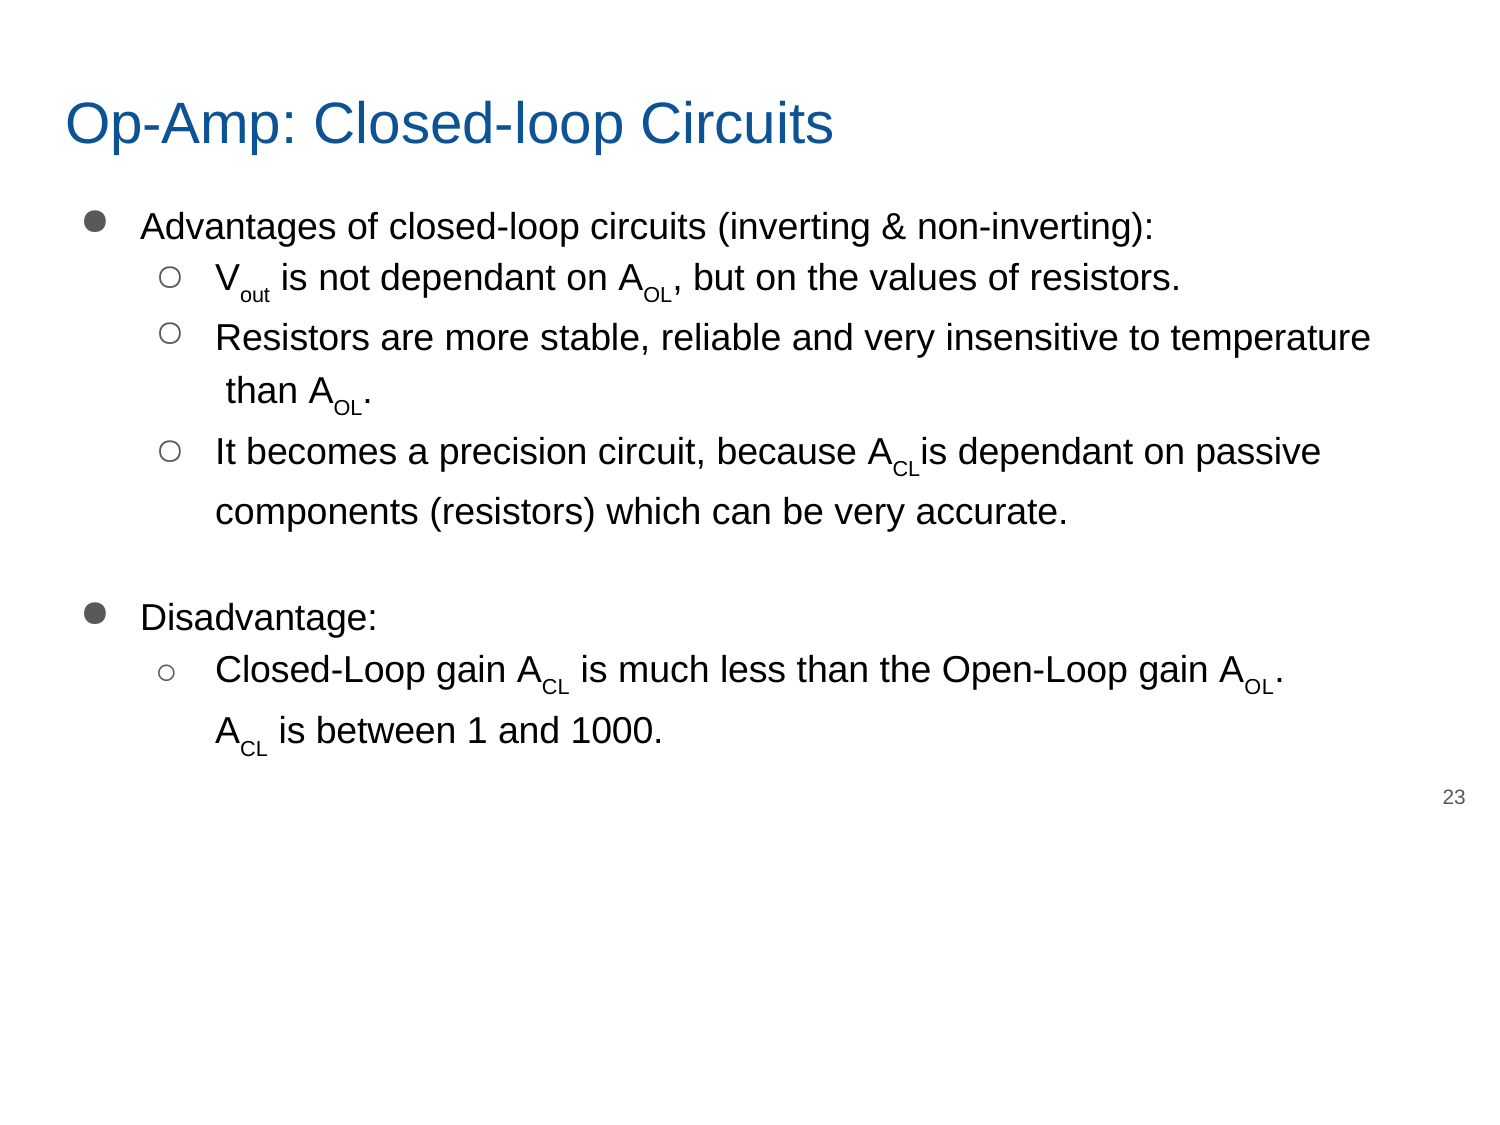

# Op-Amp: Closed-loop Circuits
Advantages of closed-loop circuits (inverting & non-inverting):
Vout is not dependant on AOL, but on the values of resistors.
Resistors are more stable, reliable and very insensitive to temperature  than AOL.
It becomes a precision circuit, because ACLis dependant on passive  components (resistors) which can be very accurate.

Disadvantage:
Closed-Loop gain ACL is much less than the Open-Loop gain AOL.  ACL is between 1 and 1000.
23